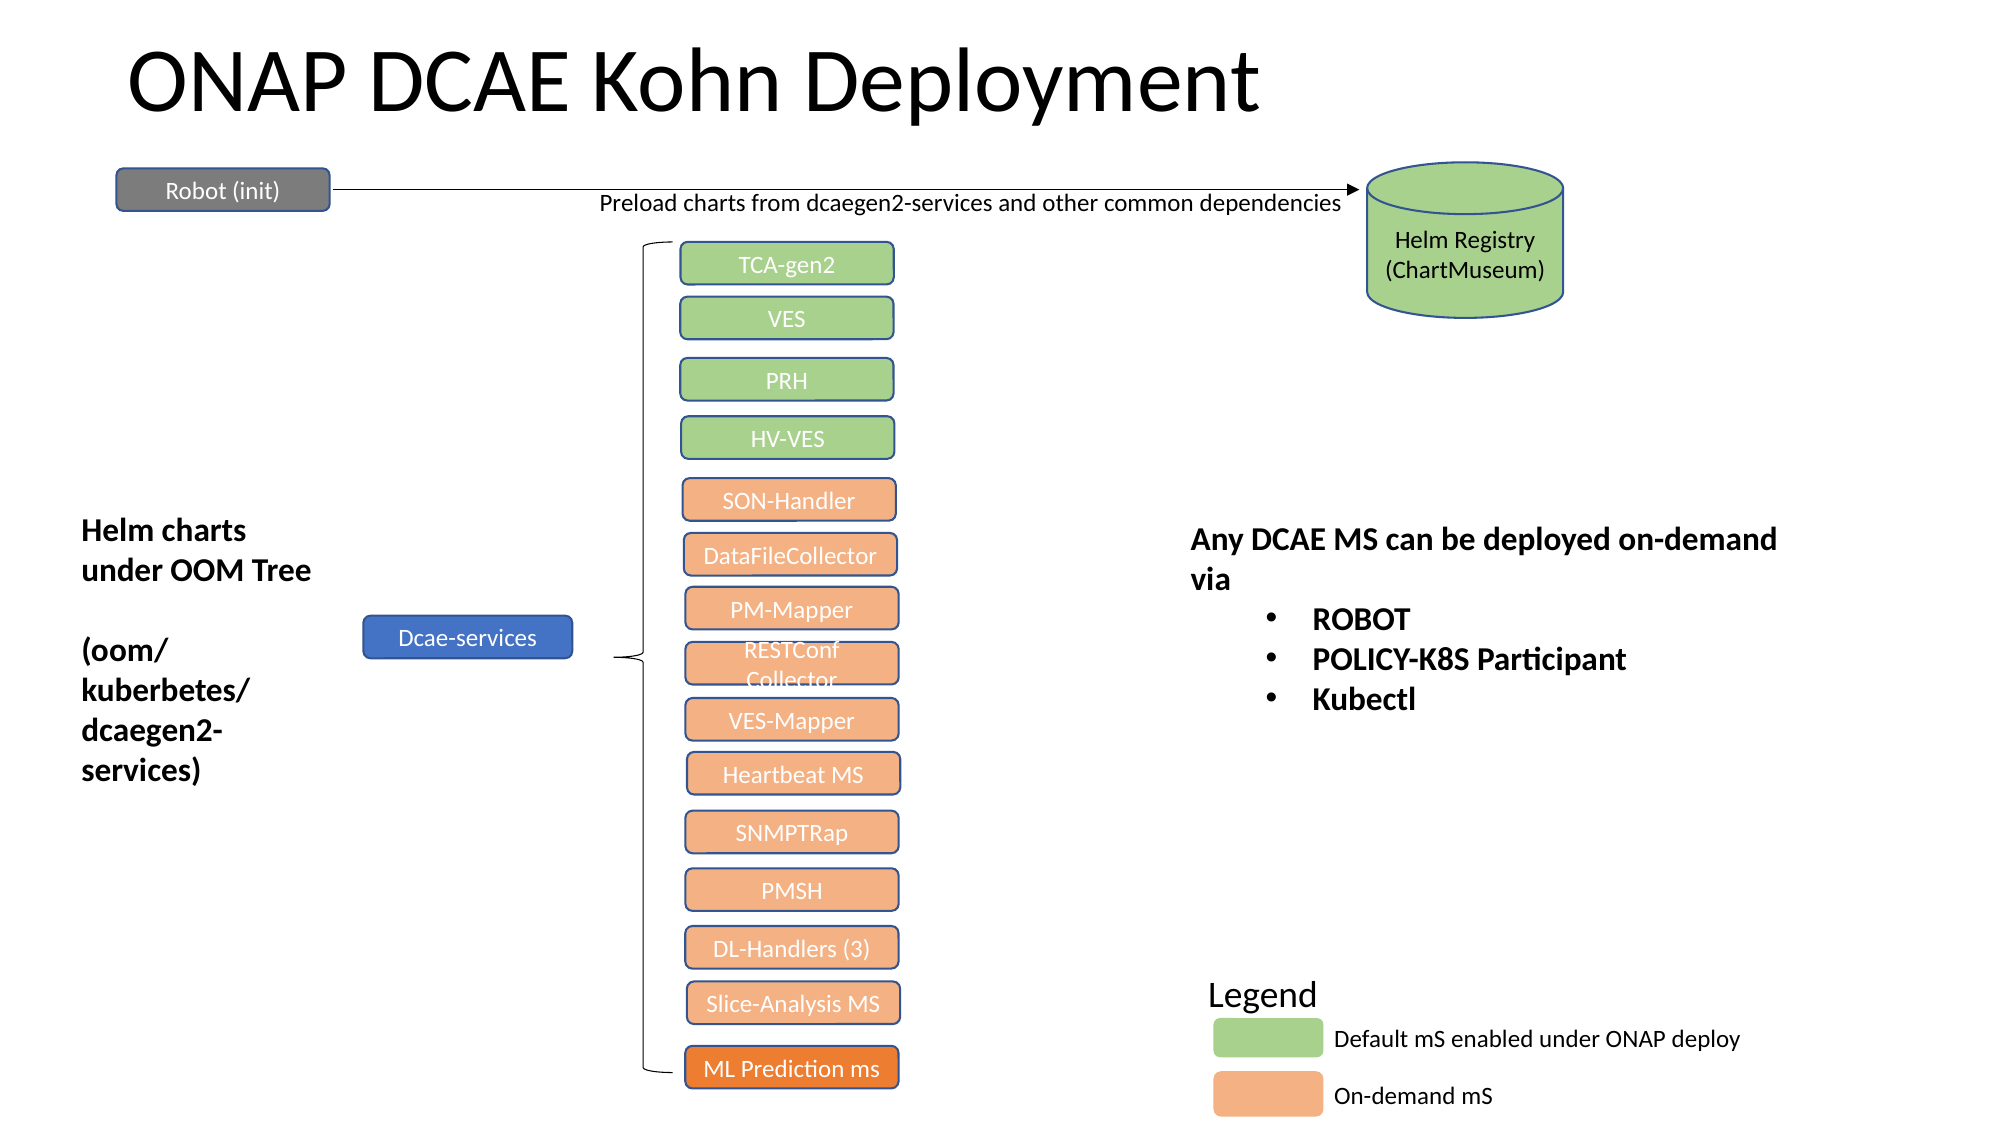

ONAP DCAE Kohn Deployment
Helm Registry (ChartMuseum)
Robot (init)
Preload charts from dcaegen2-services and other common dependencies

TCA-gen2
VES
PRH
HV-VES
SON-Handler
Helm charts under OOM Tree

(oom/kuberbetes/dcaegen2-services)
Any DCAE MS can be deployed on-demand via
ROBOT
POLICY-K8S Participant
Kubectl
DataFileCollector
PM-Mapper
Dcae-services
RESTConf Collector
VES-Mapper
Heartbeat MS
SNMPTRap
PMSH
DL-Handlers (3)
Legend
Slice-Analysis MS
Default mS enabled under ONAP deploy

ML Prediction ms

On-demand mS